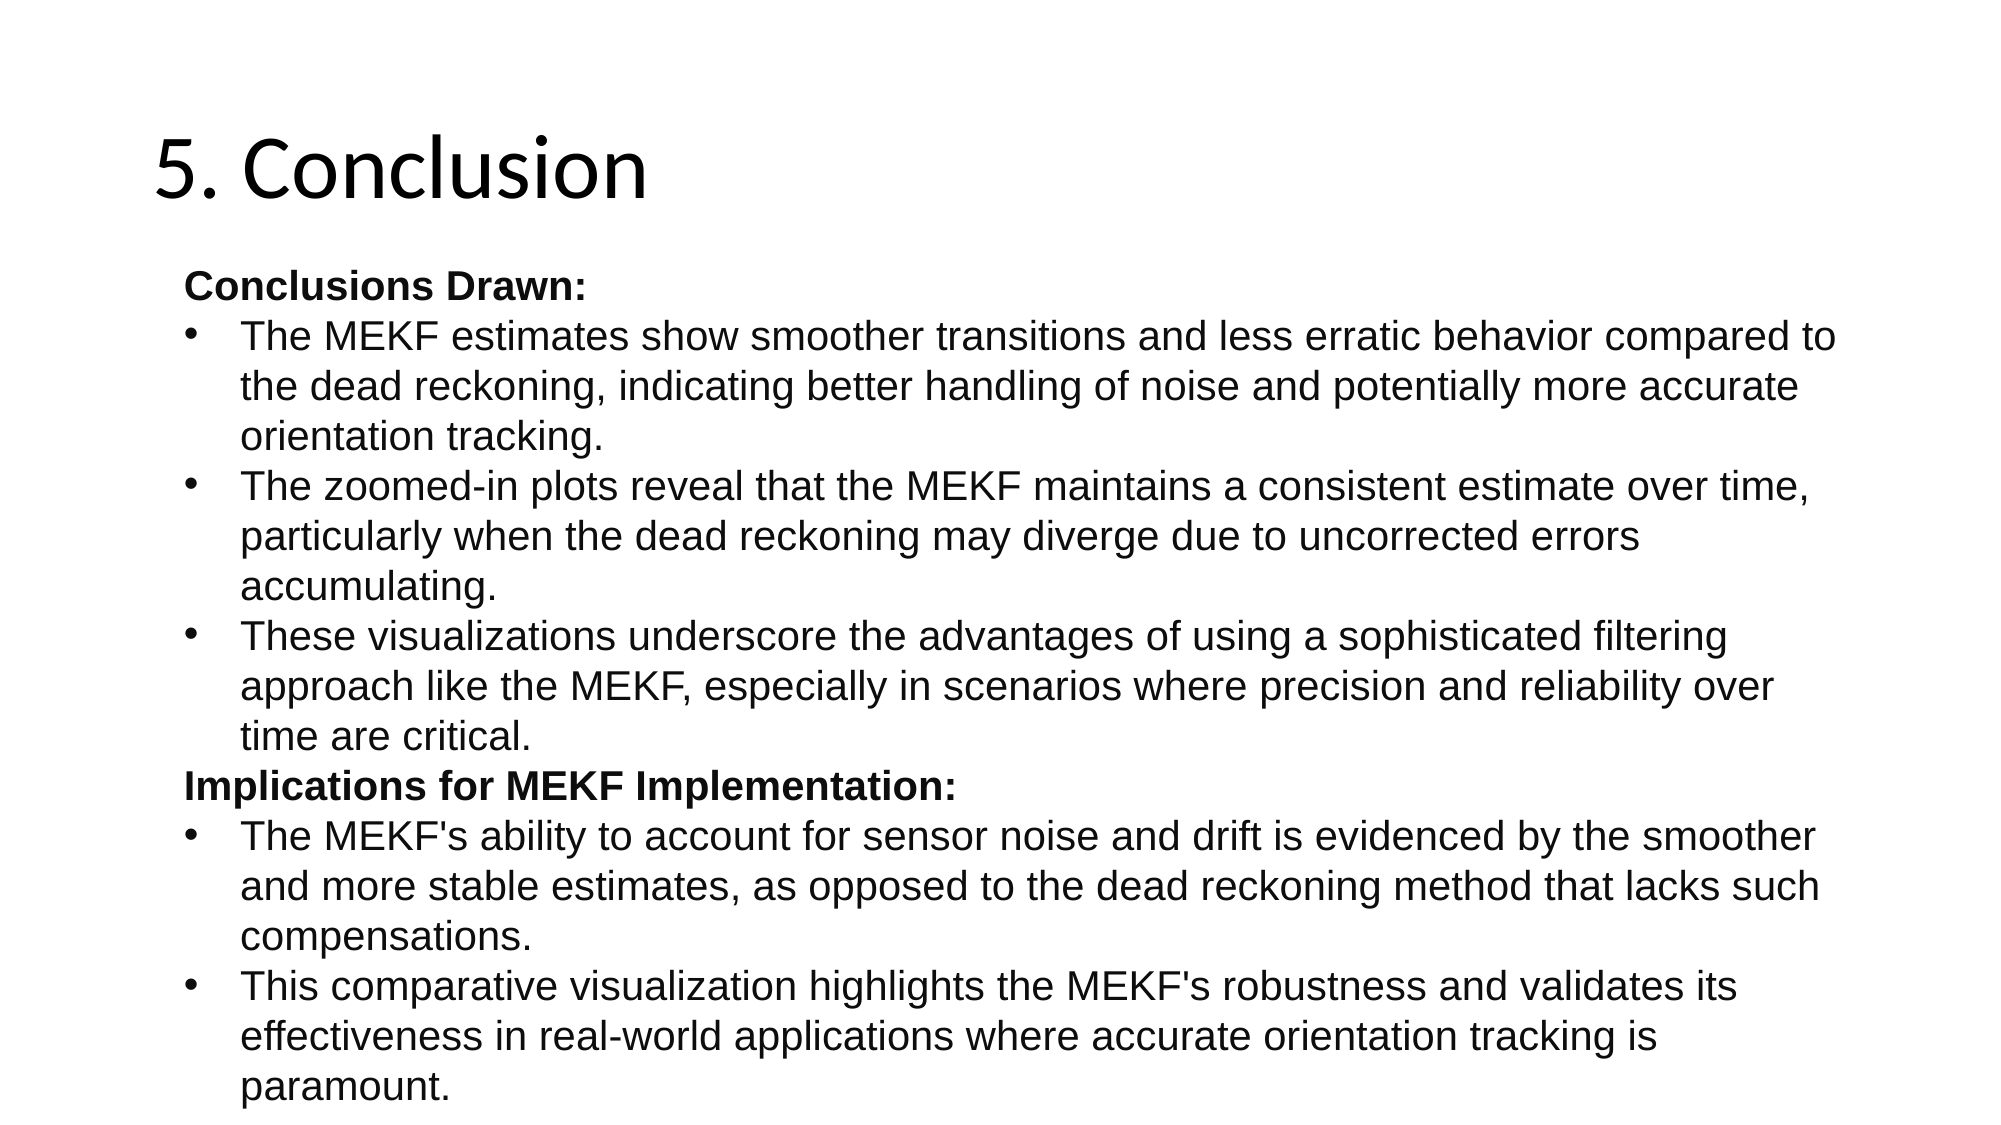

# 5. Conclusion
Conclusions Drawn:
The MEKF estimates show smoother transitions and less erratic behavior compared to the dead reckoning, indicating better handling of noise and potentially more accurate orientation tracking.
The zoomed-in plots reveal that the MEKF maintains a consistent estimate over time, particularly when the dead reckoning may diverge due to uncorrected errors accumulating.
These visualizations underscore the advantages of using a sophisticated filtering approach like the MEKF, especially in scenarios where precision and reliability over time are critical.
Implications for MEKF Implementation:
The MEKF's ability to account for sensor noise and drift is evidenced by the smoother and more stable estimates, as opposed to the dead reckoning method that lacks such compensations.
This comparative visualization highlights the MEKF's robustness and validates its effectiveness in real-world applications where accurate orientation tracking is paramount.